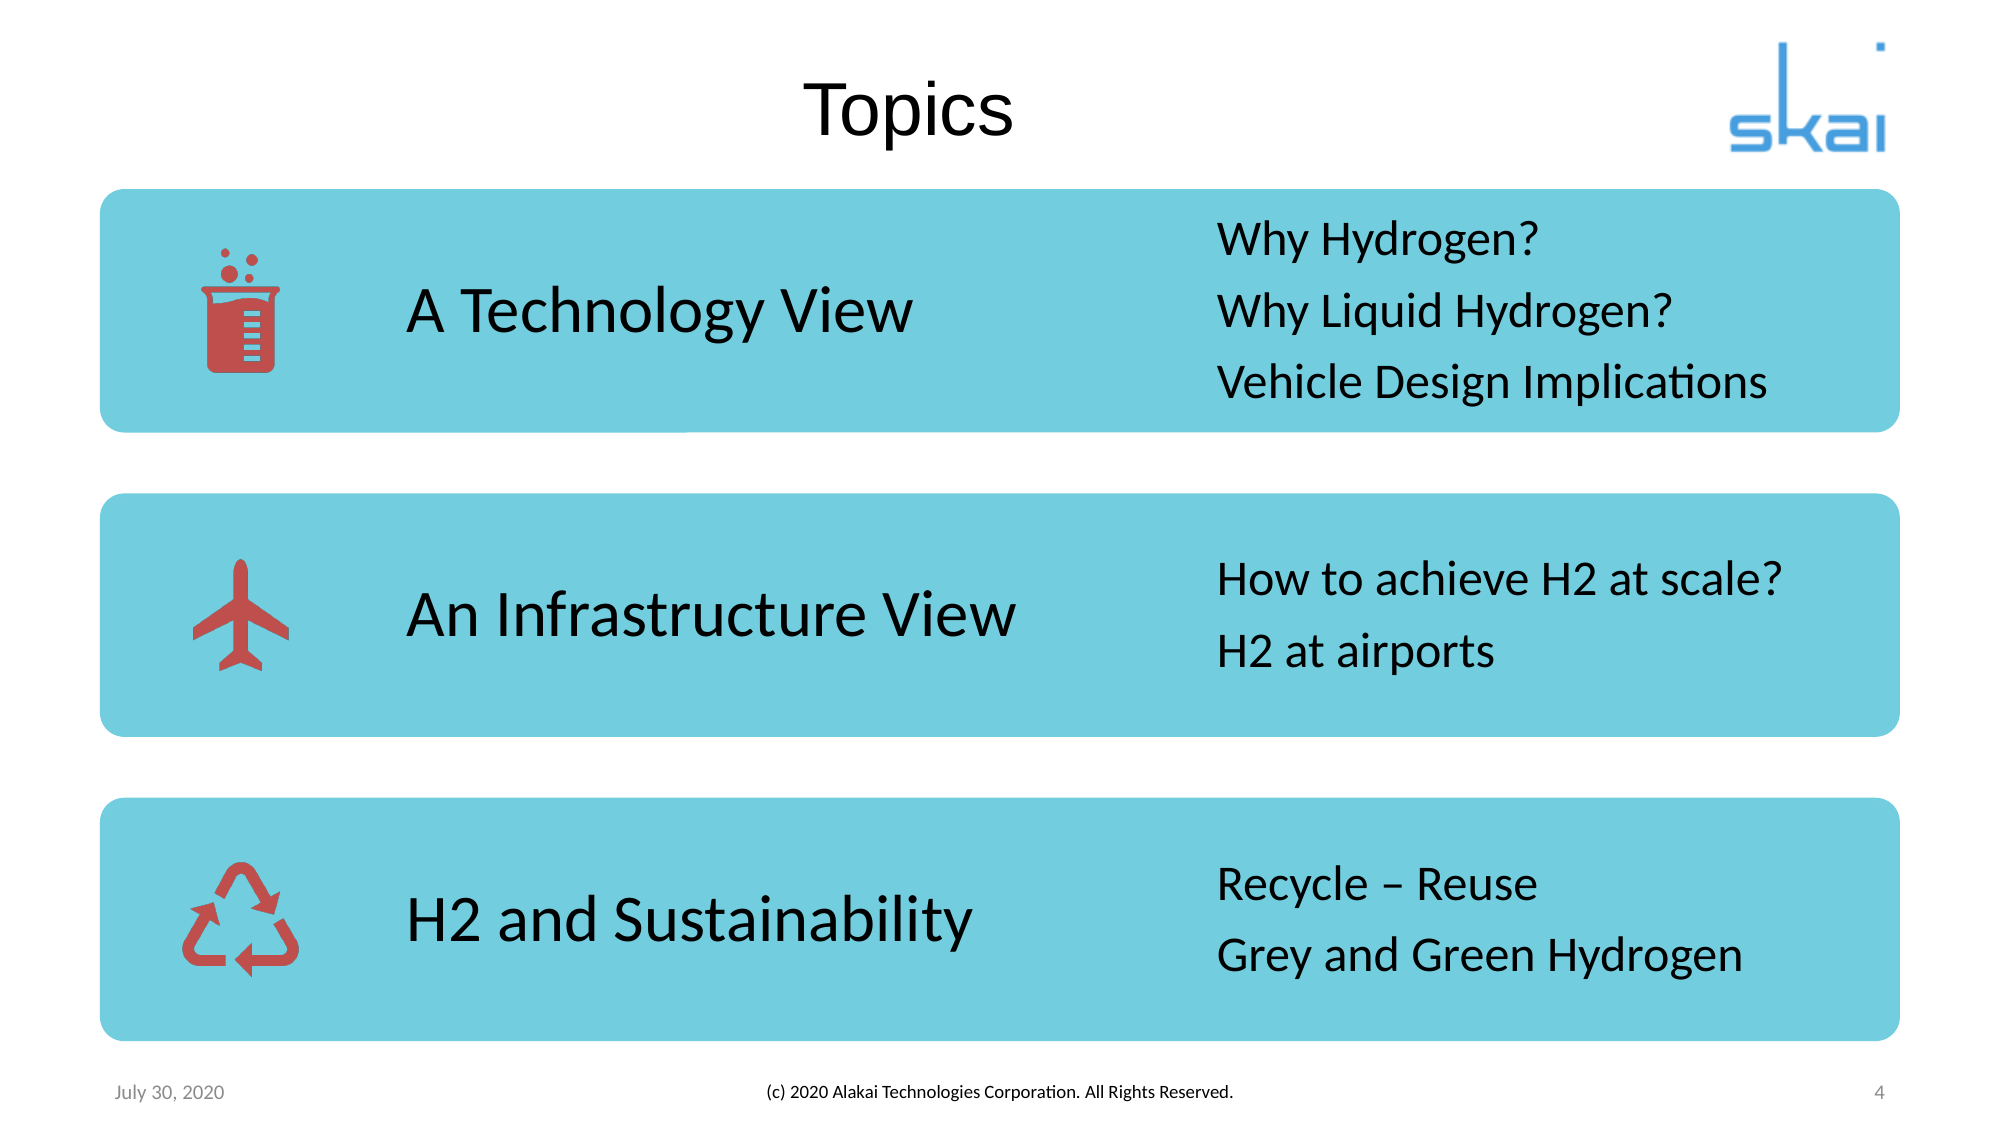

# Topics
A Technology View
Why Hydrogen?
Why Liquid Hydrogen?
Vehicle Design Implications
An Infrastructure View
How to achieve H2 at scale?
H2 at airports
H2 and Sustainability
Recycle – Reuse
Grey and Green Hydrogen
July 30, 2020
(c) 2020 Alakai Technologies Corporation. All Rights Reserved.
4